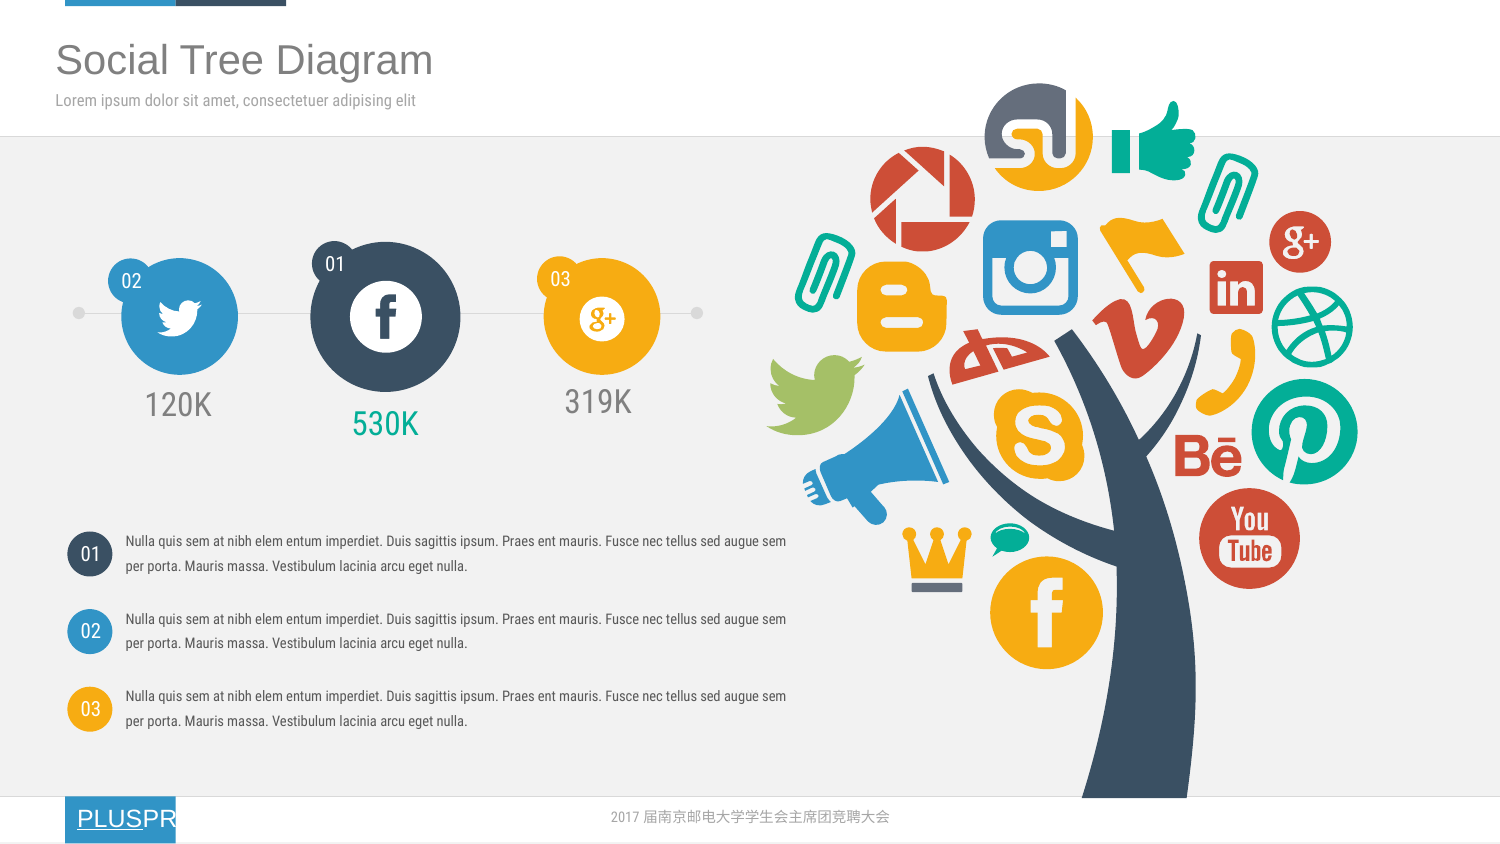

# Social Tree Diagram
Lorem ipsum dolor sit amet, consectetuer adipising elit

01

03

02

319K
120K
530K
Nulla quis sem at nibh elem entum imperdiet. Duis sagittis ipsum. Praes ent mauris. Fusce nec tellus sed augue sem per porta. Mauris massa. Vestibulum lacinia arcu eget nulla.

01
Nulla quis sem at nibh elem entum imperdiet. Duis sagittis ipsum. Praes ent mauris. Fusce nec tellus sed augue sem per porta. Mauris massa. Vestibulum lacinia arcu eget nulla.

02
Nulla quis sem at nibh elem entum imperdiet. Duis sagittis ipsum. Praes ent mauris. Fusce nec tellus sed augue sem per porta. Mauris massa. Vestibulum lacinia arcu eget nulla.

03